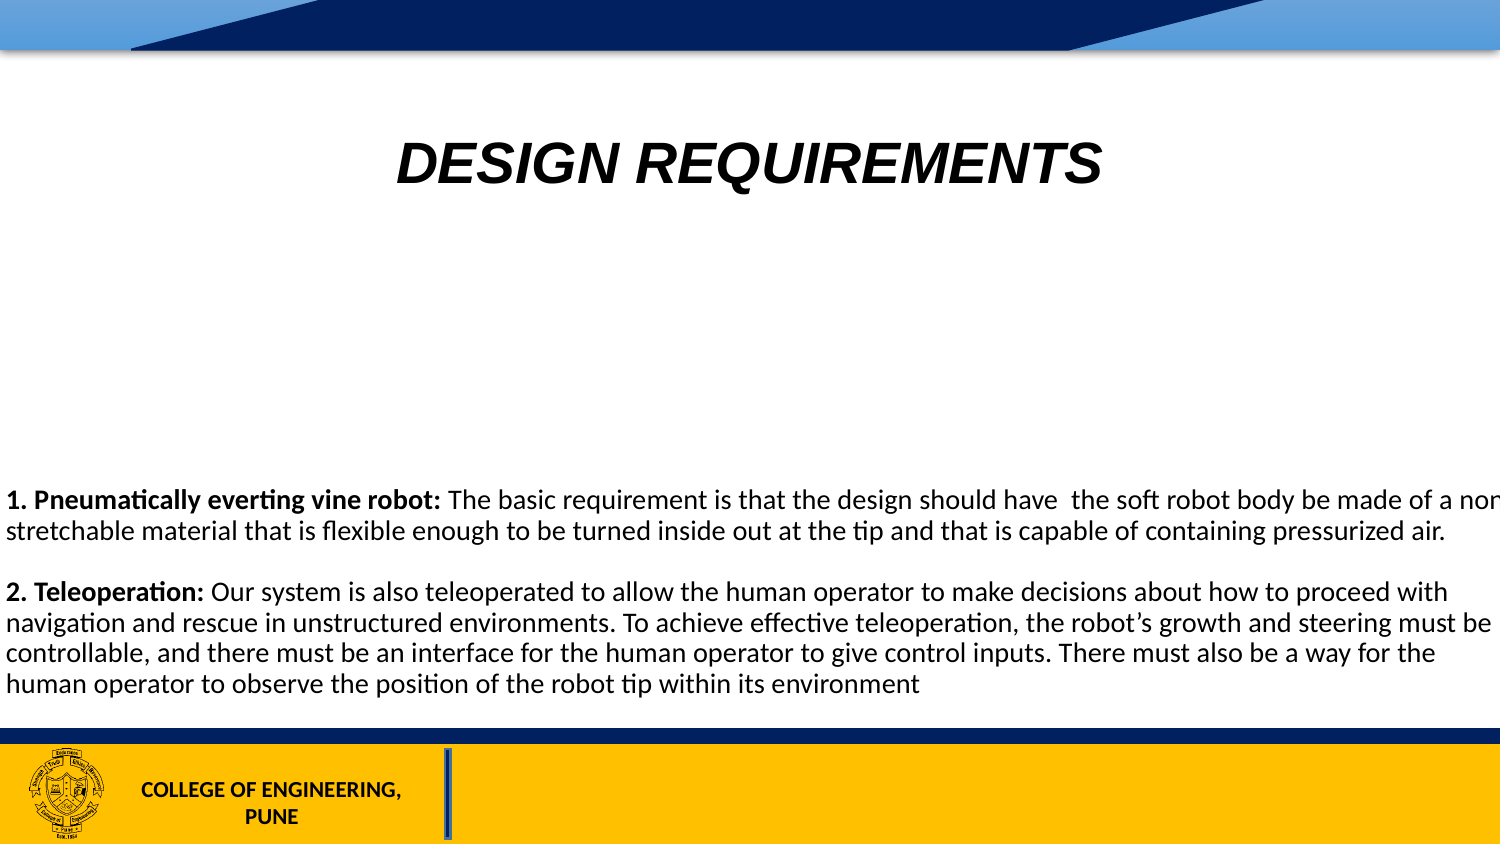

DESIGN REQUIREMENTS
# 1. Pneumatically everting vine robot: The basic requirement is that the design should have  the soft robot body be made of a non stretchable material that is flexible enough to be turned inside out at the tip and that is capable of containing pressurized air.

2. Teleoperation: Our system is also teleoperated to allow the human operator to make decisions about how to proceed with navigation and rescue in unstructured environments. To achieve effective teleoperation, the robot’s growth and steering must be controllable, and there must be an interface for the human operator to give control inputs. There must also be a way for the human operator to observe the position of the robot tip within its environment